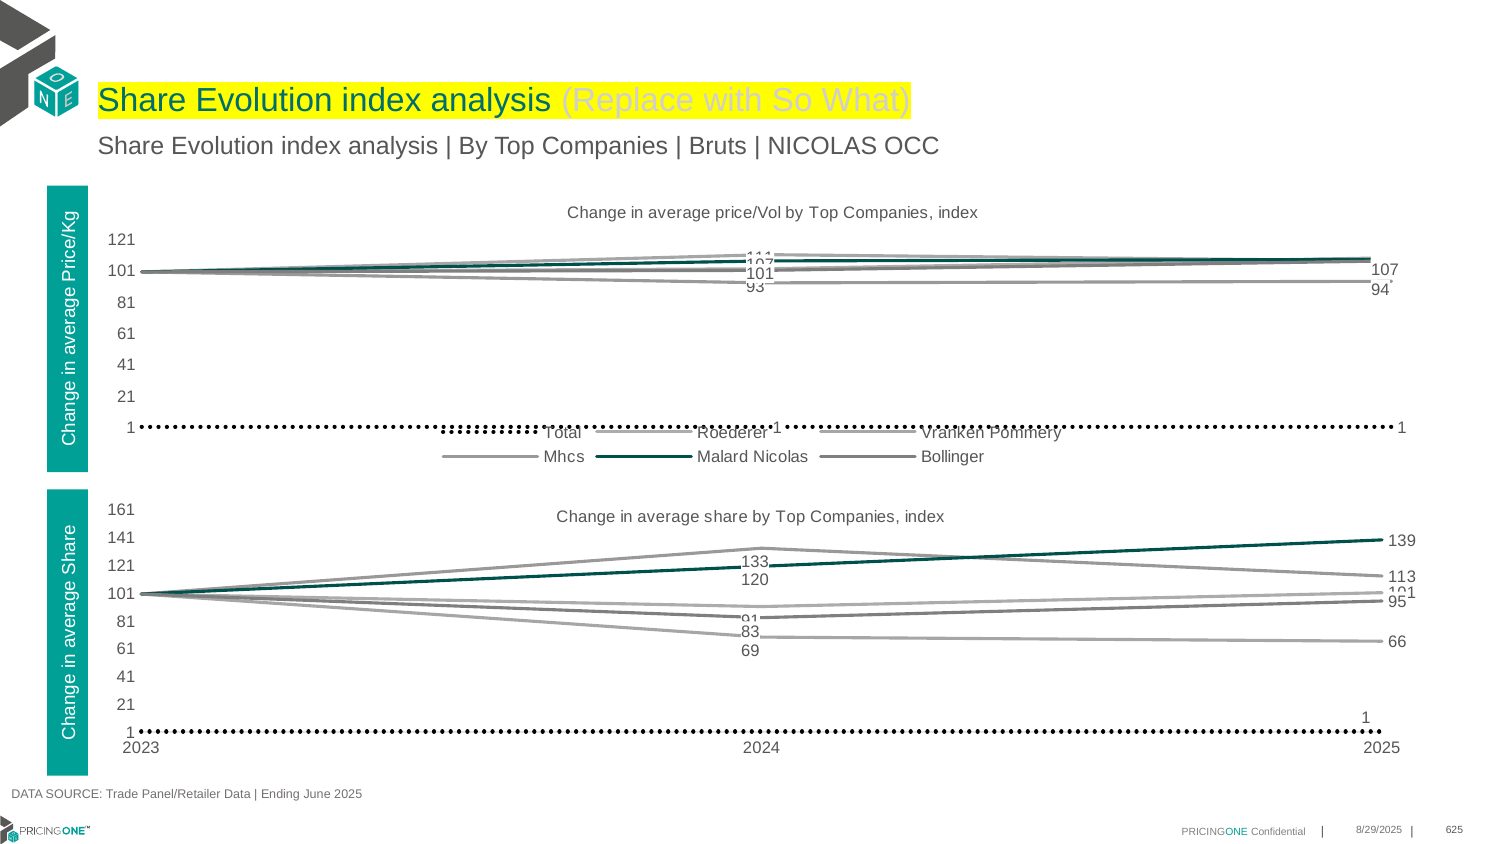

# Share Evolution index analysis (Replace with So What)
Share Evolution index analysis | By Top Companies | Bruts | NICOLAS OCC

### Chart: Change in average price/Vol by Top Companies, index

| Category | Total | Roederer | Vranken Pommery | Mhcs | Malard Nicolas | Bollinger |
|---|---|---|---|---|---|---|
| 2023 | 1.0 | 100.0 | 100.0 | 100.0 | 100.0 | 100.0 |
| 2024 | 1.0452929201725485 | 102.0 | 111.0 | 93.0 | 107.0 | 101.0 |
| 2025 | 1.048457273975468 | 109.0 | 107.0 | 94.0 | 108.0 | 107.0 |
Change in average Price/Kg

### Chart: Change in average share by Top Companies, index

| Category | Total | Roederer | Vranken Pommery | Mhcs | Malard Nicolas | Bollinger |
|---|---|---|---|---|---|---|
| 2023 | 1.0 | 100.0 | 100.0 | 100.0 | 100.0 | 100.0 |
| 2024 | 1.0 | 91.0 | 69.0 | 133.0 | 120.0 | 83.0 |
| 2025 | 1.0 | 101.0 | 66.0 | 113.0 | 139.0 | 95.0 |
Change in average Share
DATA SOURCE: Trade Panel/Retailer Data | Ending June 2025

8/29/2025
625